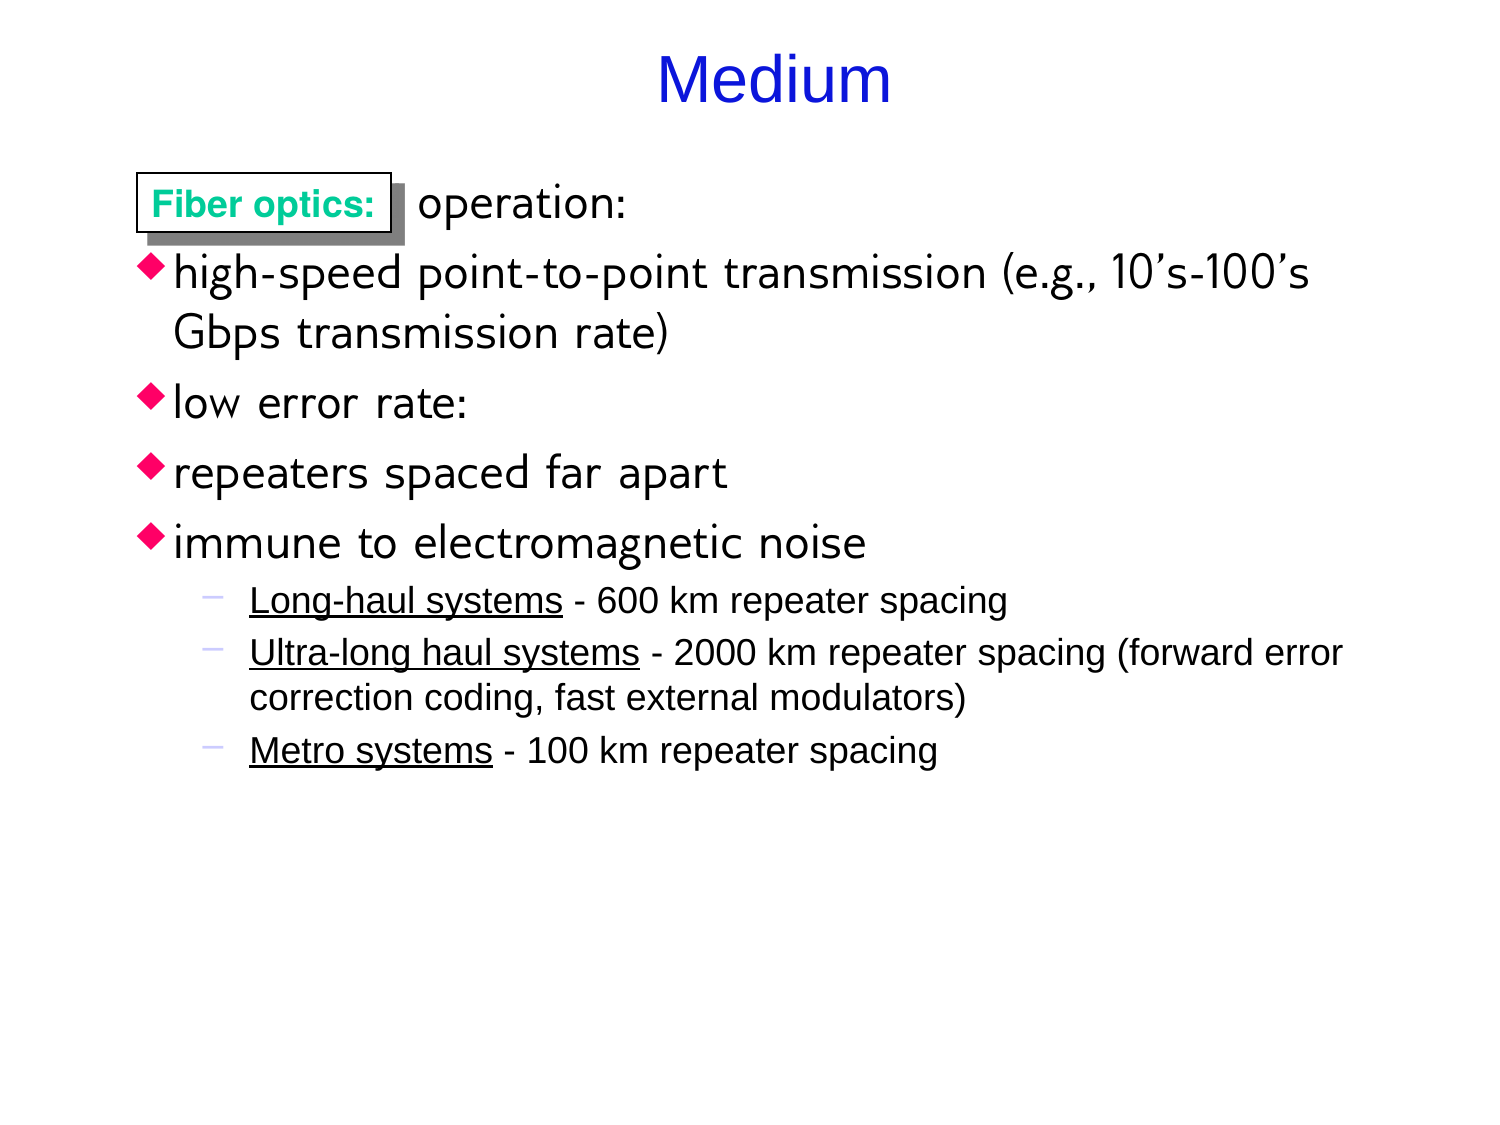

# Medium
high-speed operation:
high-speed point-to-point transmission (e.g., 10’s-100’s Gbps transmission rate)
low error rate:
repeaters spaced far apart
immune to electromagnetic noise
Long-haul systems - 600 km repeater spacing
Ultra-long haul systems - 2000 km repeater spacing (forward error correction coding, fast external modulators)
Metro systems - 100 km repeater spacing
Fiber optics: